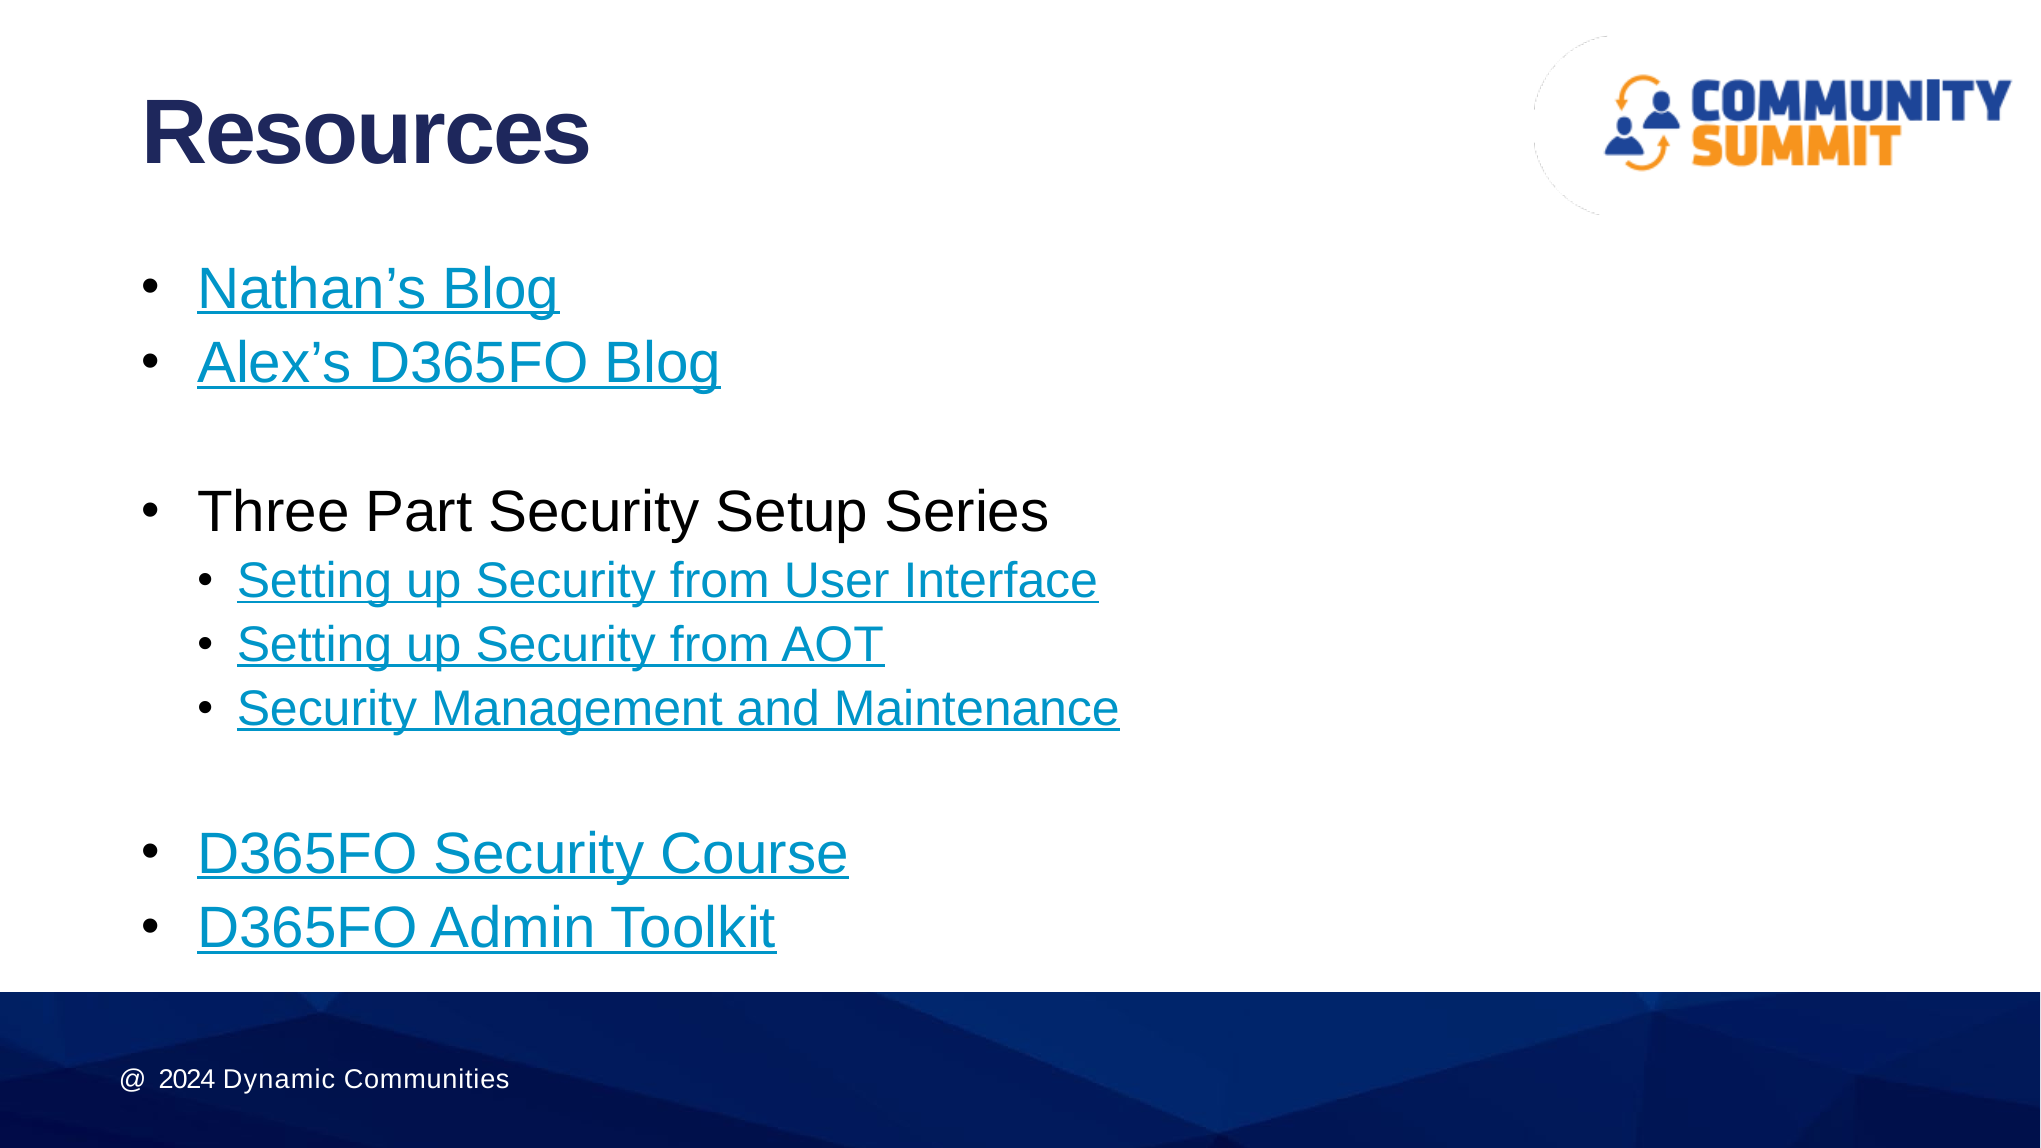

# Resources
Nathan’s Blog
Alex’s D365FO Blog

Three Part Security Setup Series
Setting up Security from User Interface
Setting up Security from AOT
Security Management and Maintenance

D365FO Security Course
D365FO Admin Toolkit